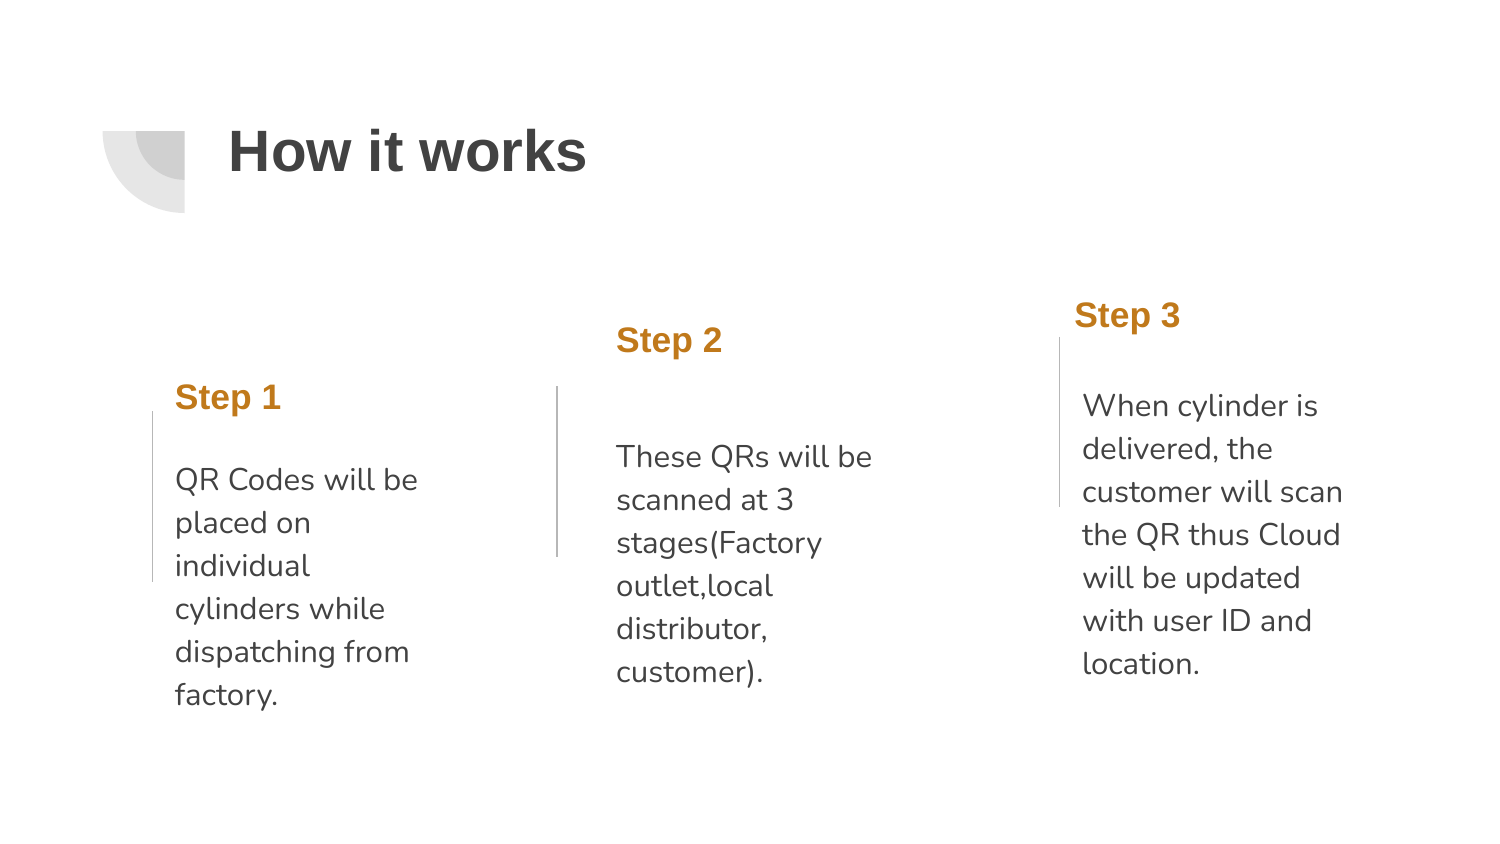

# How it works
Step 3
Step 2
Step 1
When cylinder is delivered, the customer will scan the QR thus Cloud will be updated with user ID and location.
These QRs will be scanned at 3 stages(Factory outlet,local distributor, customer).
QR Codes will be placed on individual cylinders while dispatching from factory.